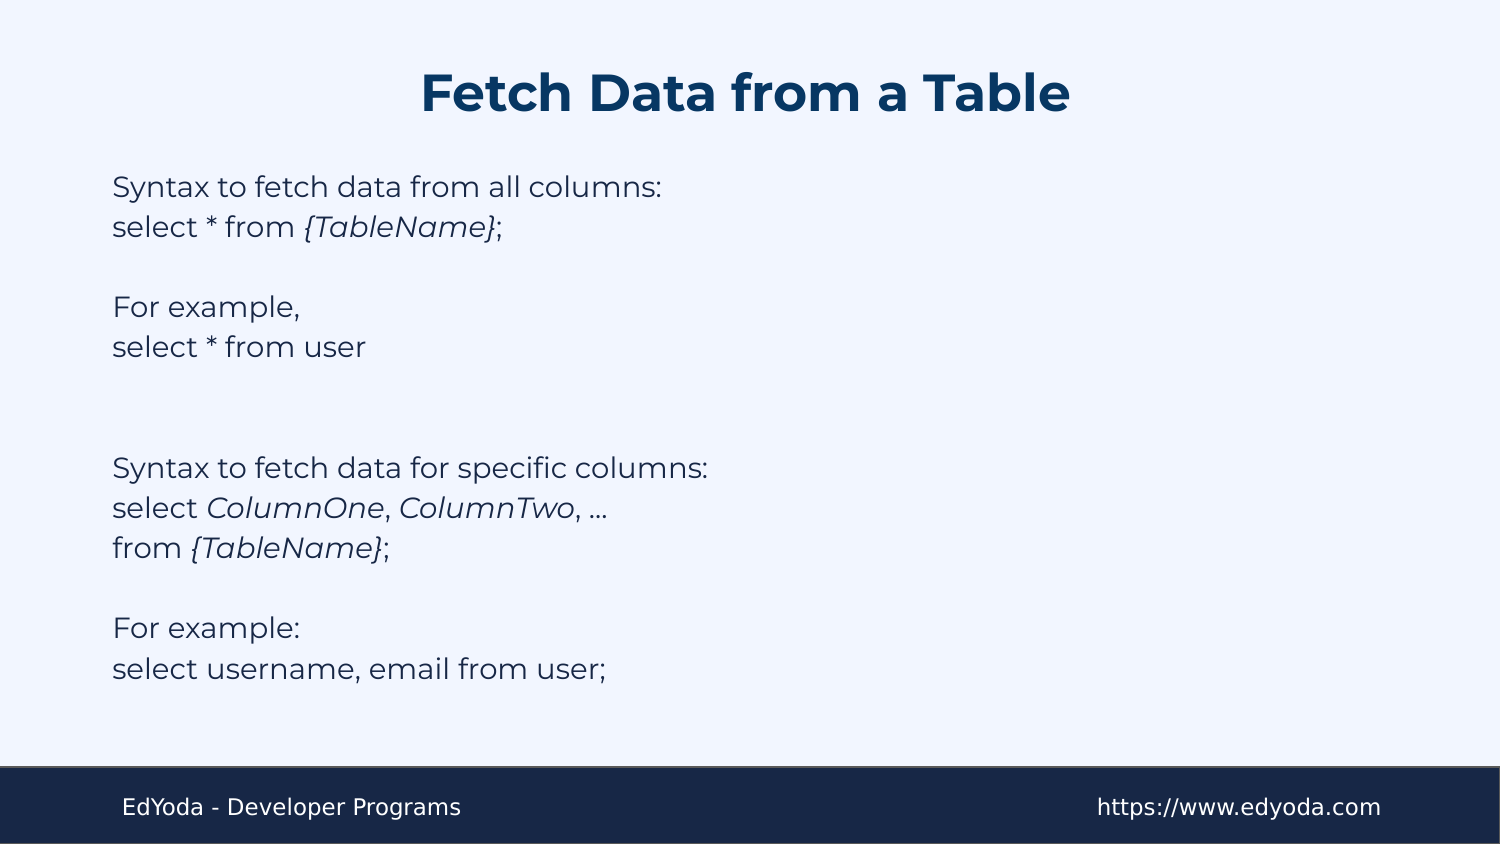

# Fetch Data from a Table
Syntax to fetch data from all columns:
select * from {TableName};

For example,
select * from user

Syntax to fetch data for specific columns:
select ColumnOne, ColumnTwo, ...
from {TableName};

For example:
select username, email from user;

EdYoda - Developer Programs
https://www.edyoda.com